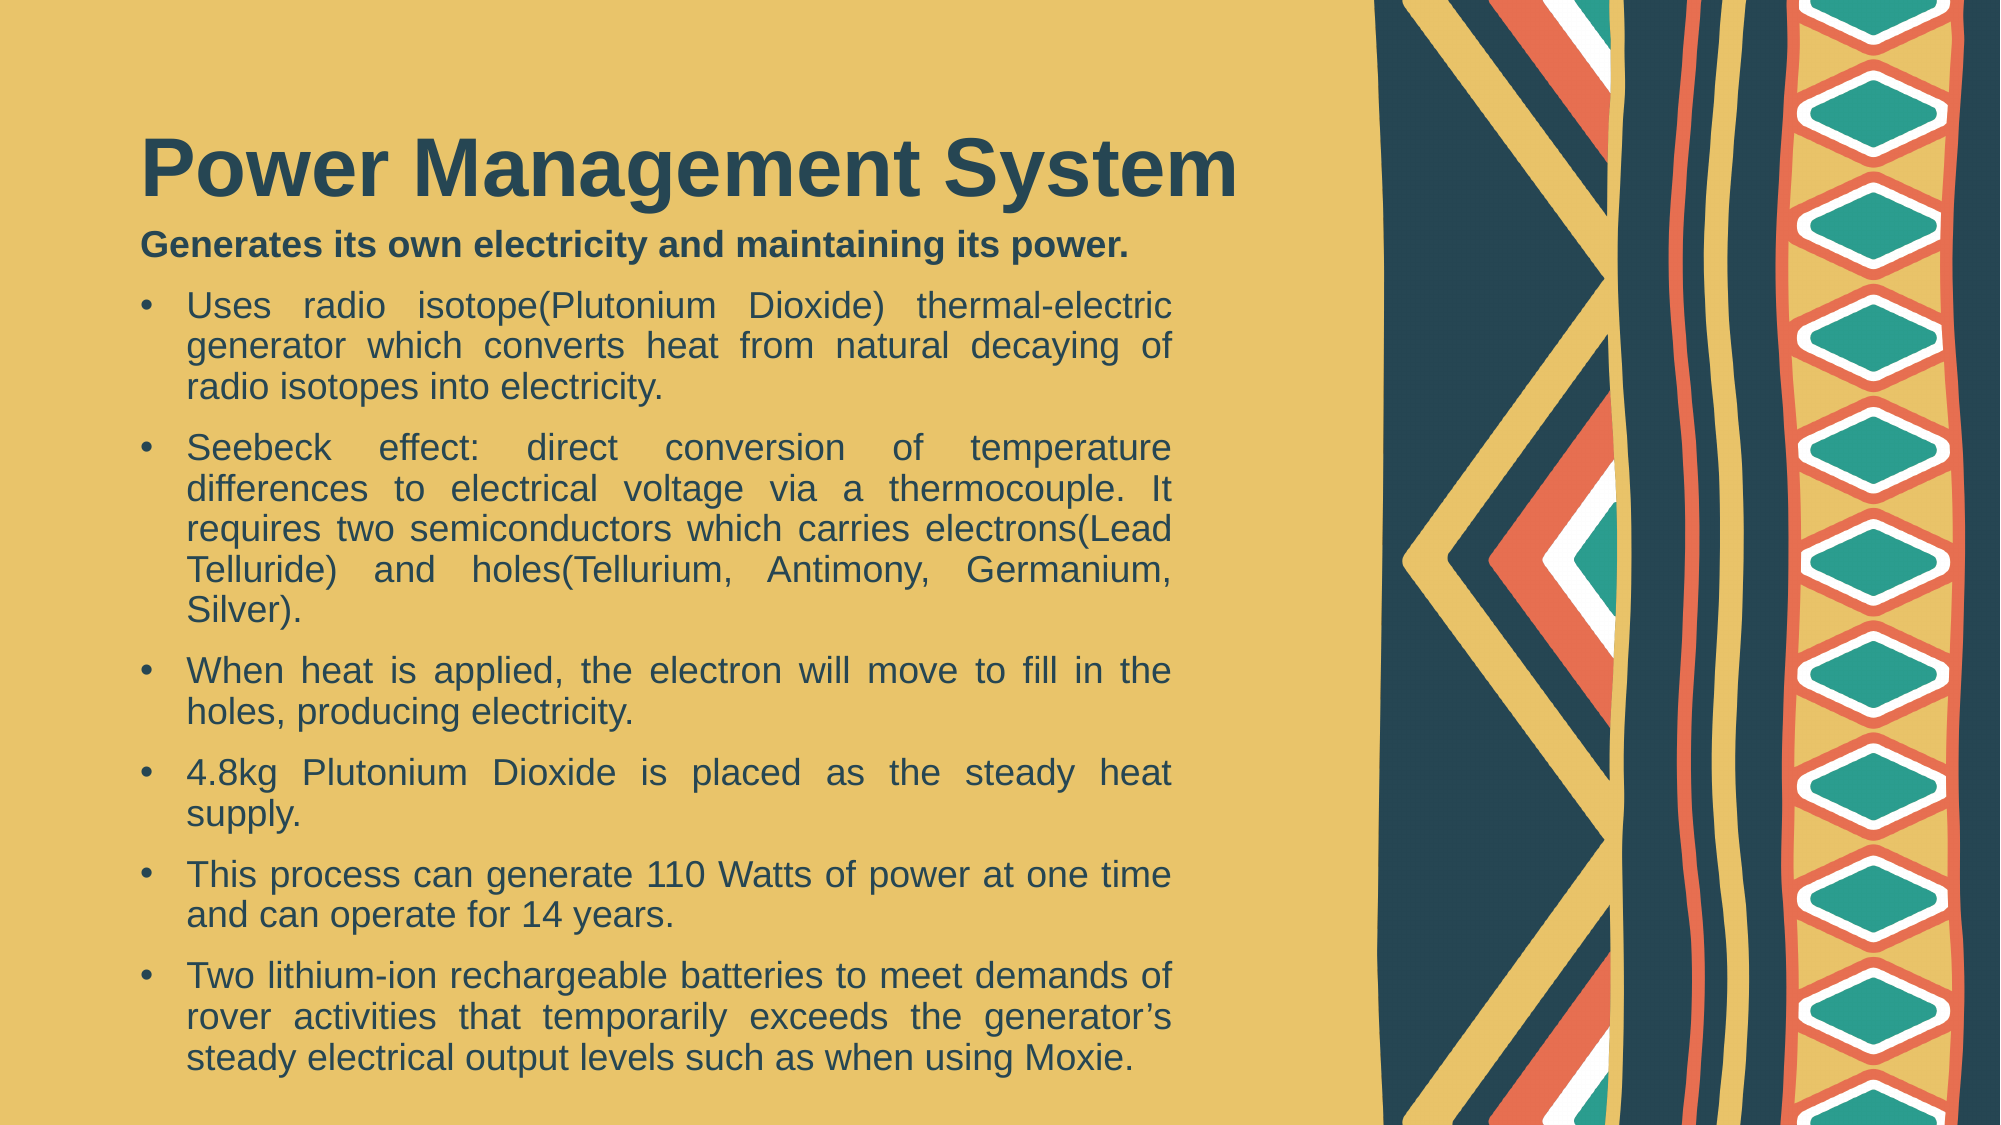

# Power Management System
Generates its own electricity and maintaining its power.
Uses radio isotope(Plutonium Dioxide) thermal-electric generator which converts heat from natural decaying of radio isotopes into electricity.
Seebeck effect: direct conversion of temperature differences to electrical voltage via a thermocouple. It requires two semiconductors which carries electrons(Lead Telluride) and holes(Tellurium, Antimony, Germanium, Silver).
When heat is applied, the electron will move to fill in the holes, producing electricity.
4.8kg Plutonium Dioxide is placed as the steady heat supply.
This process can generate 110 Watts of power at one time and can operate for 14 years.
Two lithium-ion rechargeable batteries to meet demands of rover activities that temporarily exceeds the generator’s steady electrical output levels such as when using Moxie.